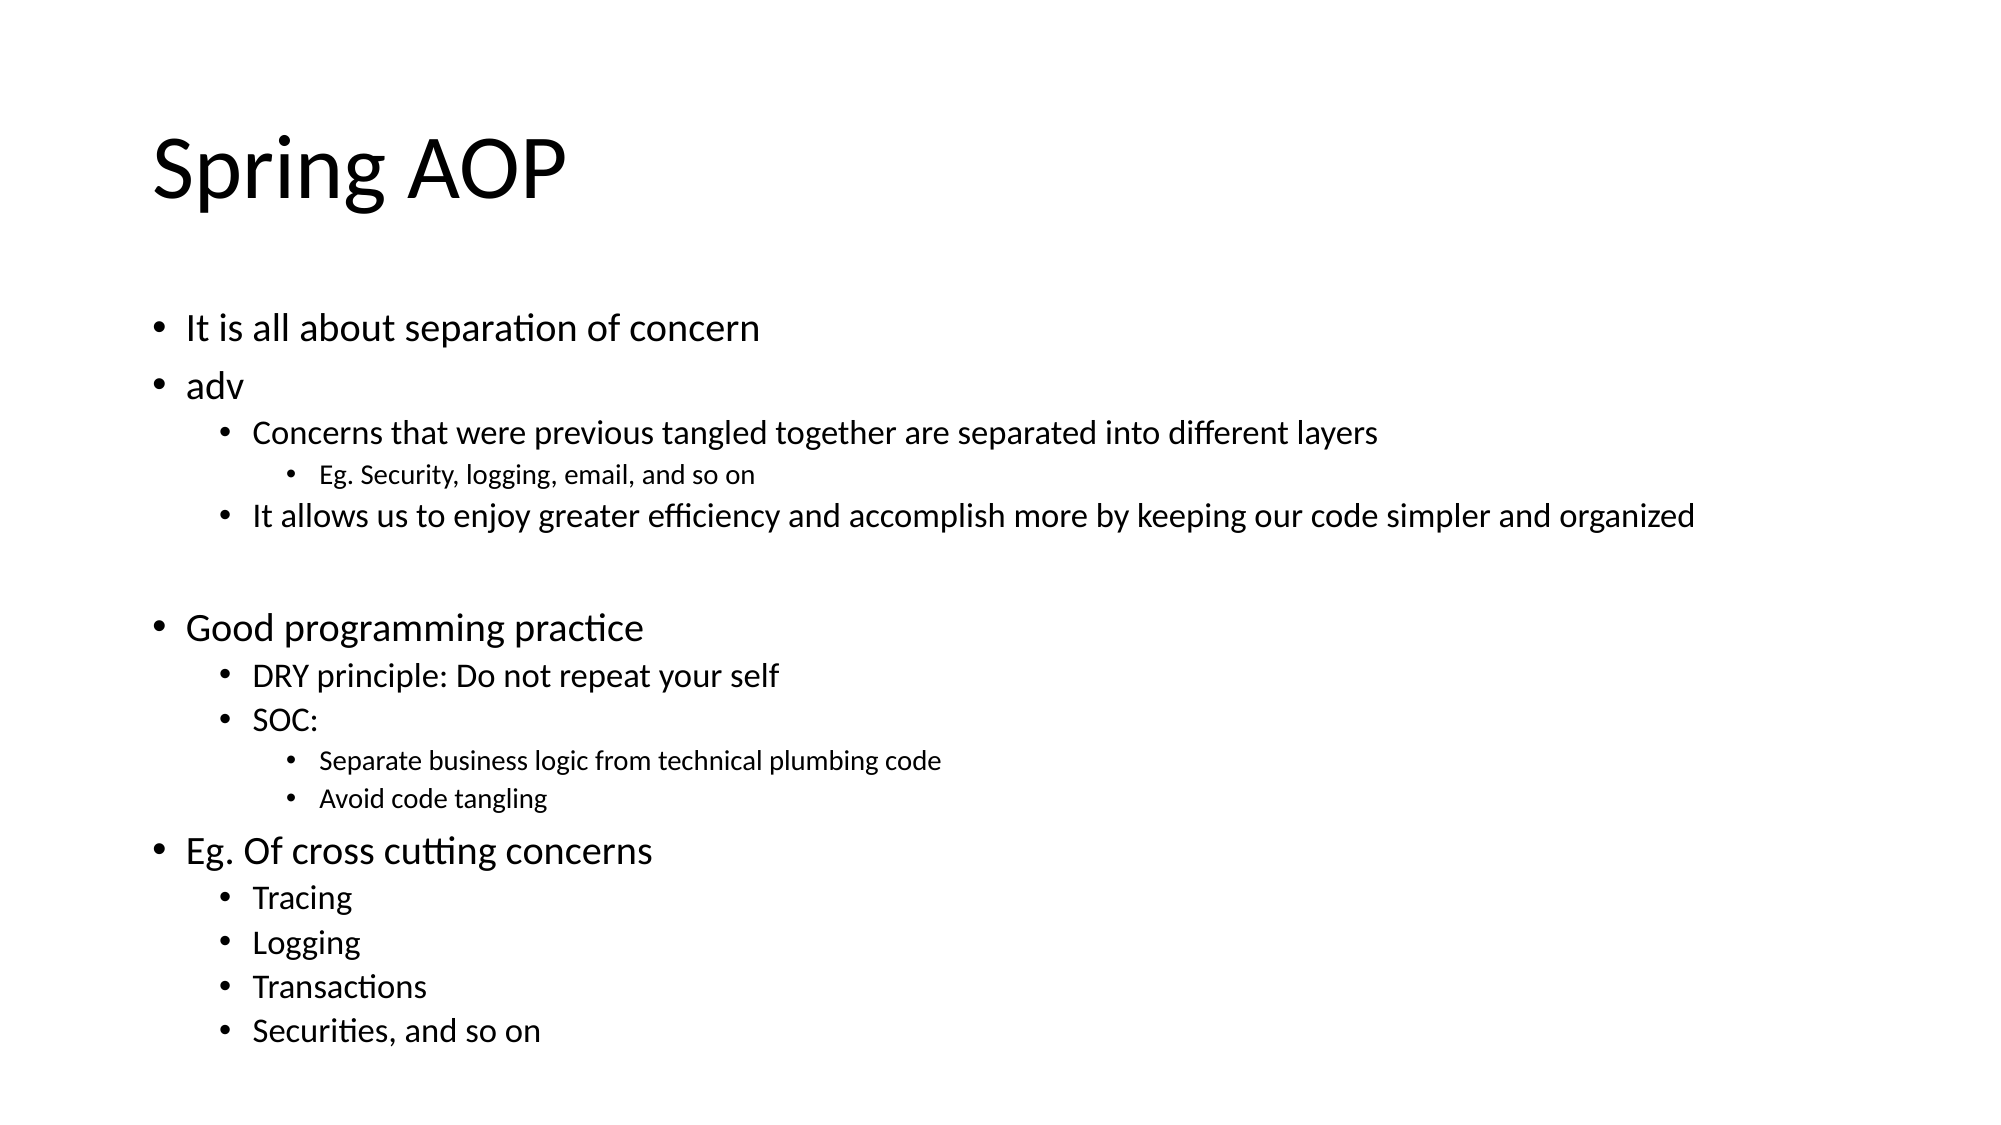

# Spring AOP
It is all about separation of concern
adv
Concerns that were previous tangled together are separated into different layers
Eg. Security, logging, email, and so on
It allows us to enjoy greater efficiency and accomplish more by keeping our code simpler and organized

Good programming practice
DRY principle: Do not repeat your self
SOC:
Separate business logic from technical plumbing code
Avoid code tangling
Eg. Of cross cutting concerns
Tracing
Logging
Transactions
Securities, and so on